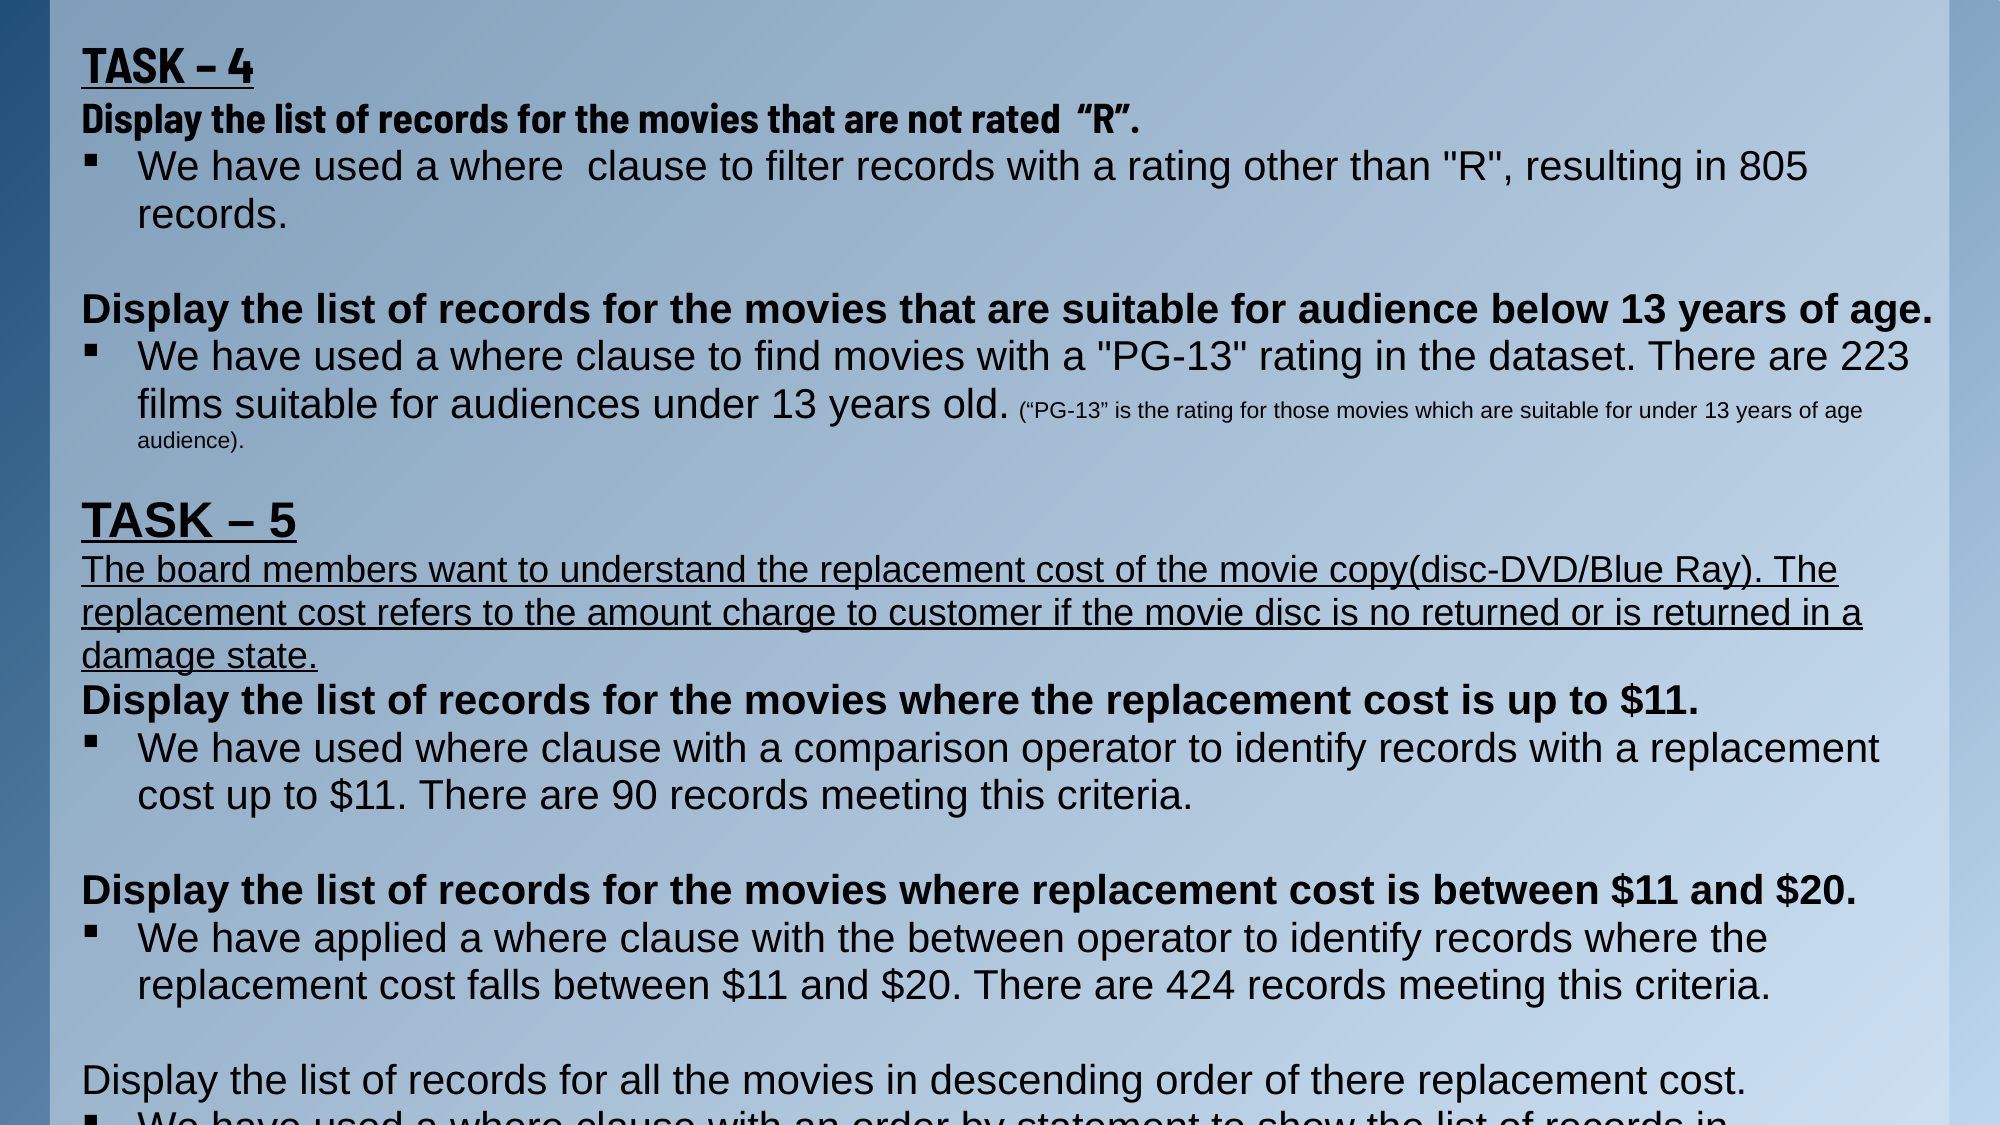

TASK – 4
Display the list of records for the movies that are not rated  “R”.
We have used a where  clause to filter records with a rating other than "R", resulting in 805 records.

Display the list of records for the movies that are suitable for audience below 13 years of age.
We have used a where clause to find movies with a "PG-13" rating in the dataset. There are 223 films suitable for audiences under 13 years old. (“PG-13” is the rating for those movies which are suitable for under 13 years of age audience).

TASK – 5
The board members want to understand the replacement cost of the movie copy(disc-DVD/Blue Ray). The replacement cost refers to the amount charge to customer if the movie disc is no returned or is returned in a damage state.
Display the list of records for the movies where the replacement cost is up to $11.
We have used where clause with a comparison operator to identify records with a replacement cost up to $11. There are 90 records meeting this criteria.

Display the list of records for the movies where replacement cost is between $11 and $20.
We have applied a where clause with the between operator to identify records where the replacement cost falls between $11 and $20. There are 424 records meeting this criteria.

Display the list of records for all the movies in descending order of there replacement cost.
We have used a where clause with an order by statement to show the list of records in descending order based on replacement cost.